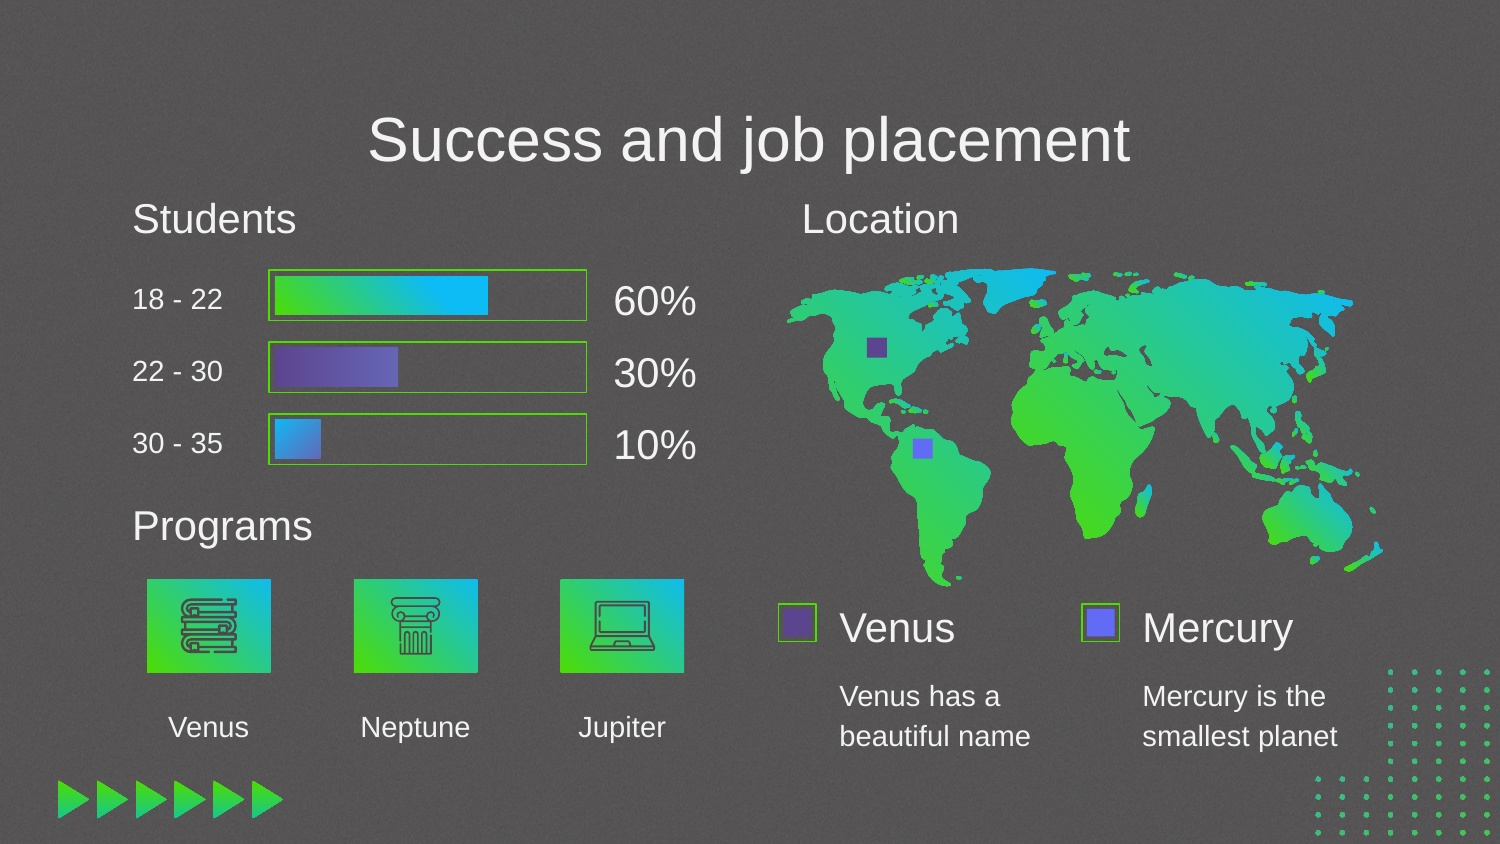

# Success and job placement
Students
Location
60%
18 - 22

30%

22 - 30

10%
30 - 35

Programs

Venus
Mercury

Venus has a beautiful name
Mercury is the smallest planet
Venus
Neptune
Jupiter